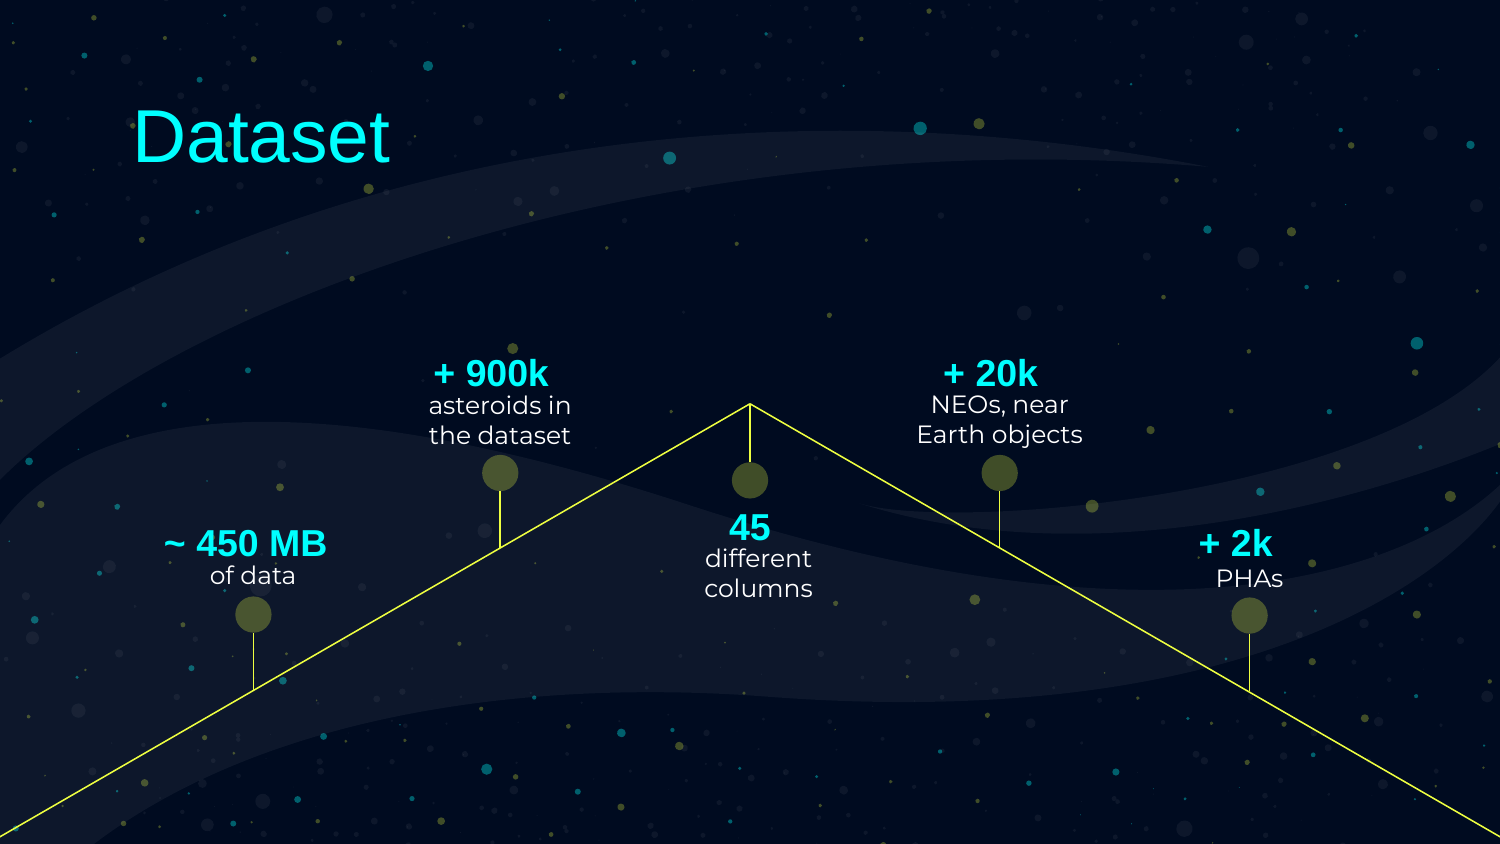

# Dataset
 + 900k
+ 20k
NEOs, near Earth objects
asteroids in the dataset

45
~ 450 MB
+ 2k
different columns
of data
PHAs